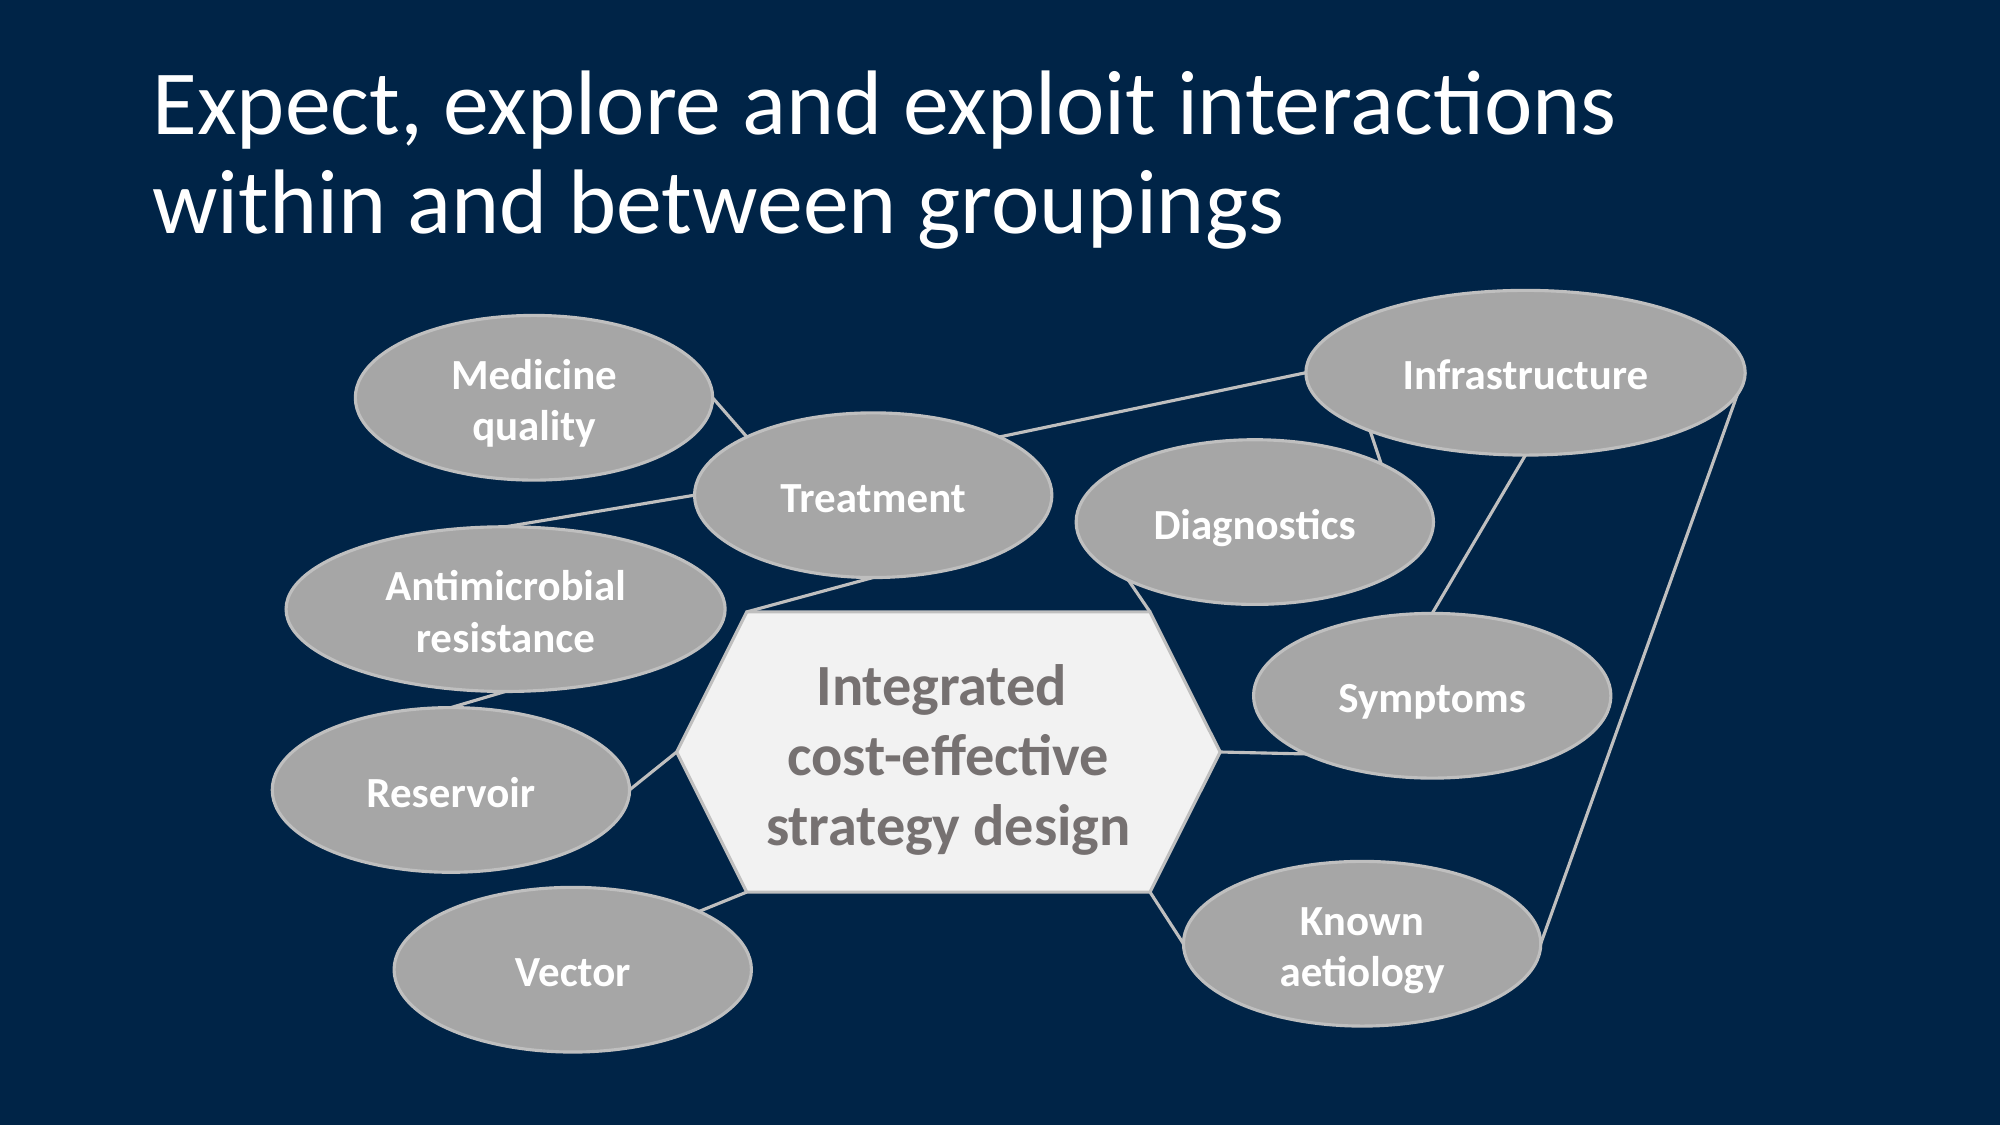

# Expect, explore and exploit interactions within and between groupings
Infrastructure
Medicine quality
Treatment
Diagnostics
Antimicrobial resistance
Integrated
cost-effective strategy design
Symptoms
Reservoir
Known aetiology
Vector